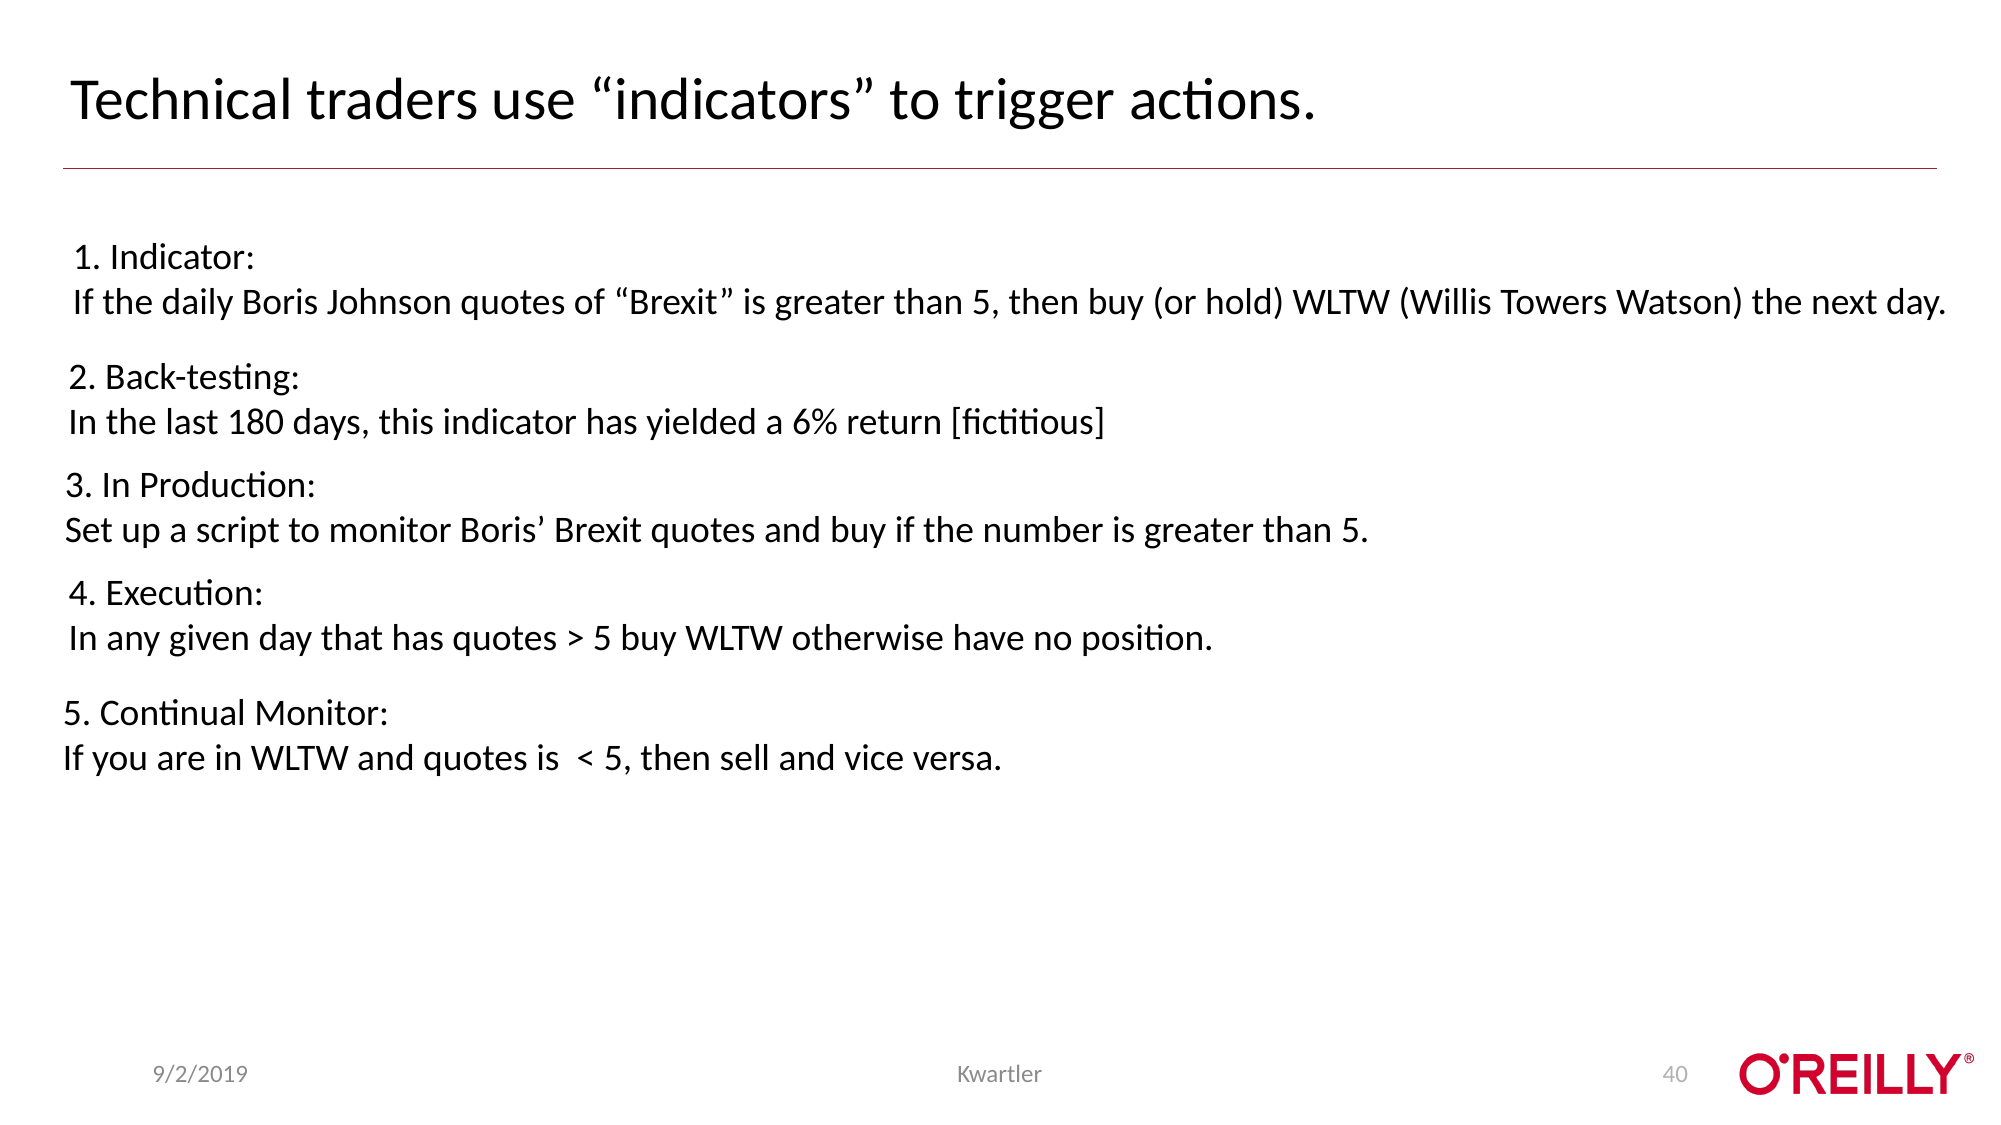

# Technical traders use “indicators” to trigger actions.
1. Indicator:
If the daily Boris Johnson quotes of “Brexit” is greater than 5, then buy (or hold) WLTW (Willis Towers Watson) the next day.
2. Back-testing:
In the last 180 days, this indicator has yielded a 6% return [fictitious]
3. In Production:
Set up a script to monitor Boris’ Brexit quotes and buy if the number is greater than 5.
4. Execution:
In any given day that has quotes > 5 buy WLTW otherwise have no position.
5. Continual Monitor:
If you are in WLTW and quotes is  < 5, then sell and vice versa.
9/2/2019
Kwartler
40